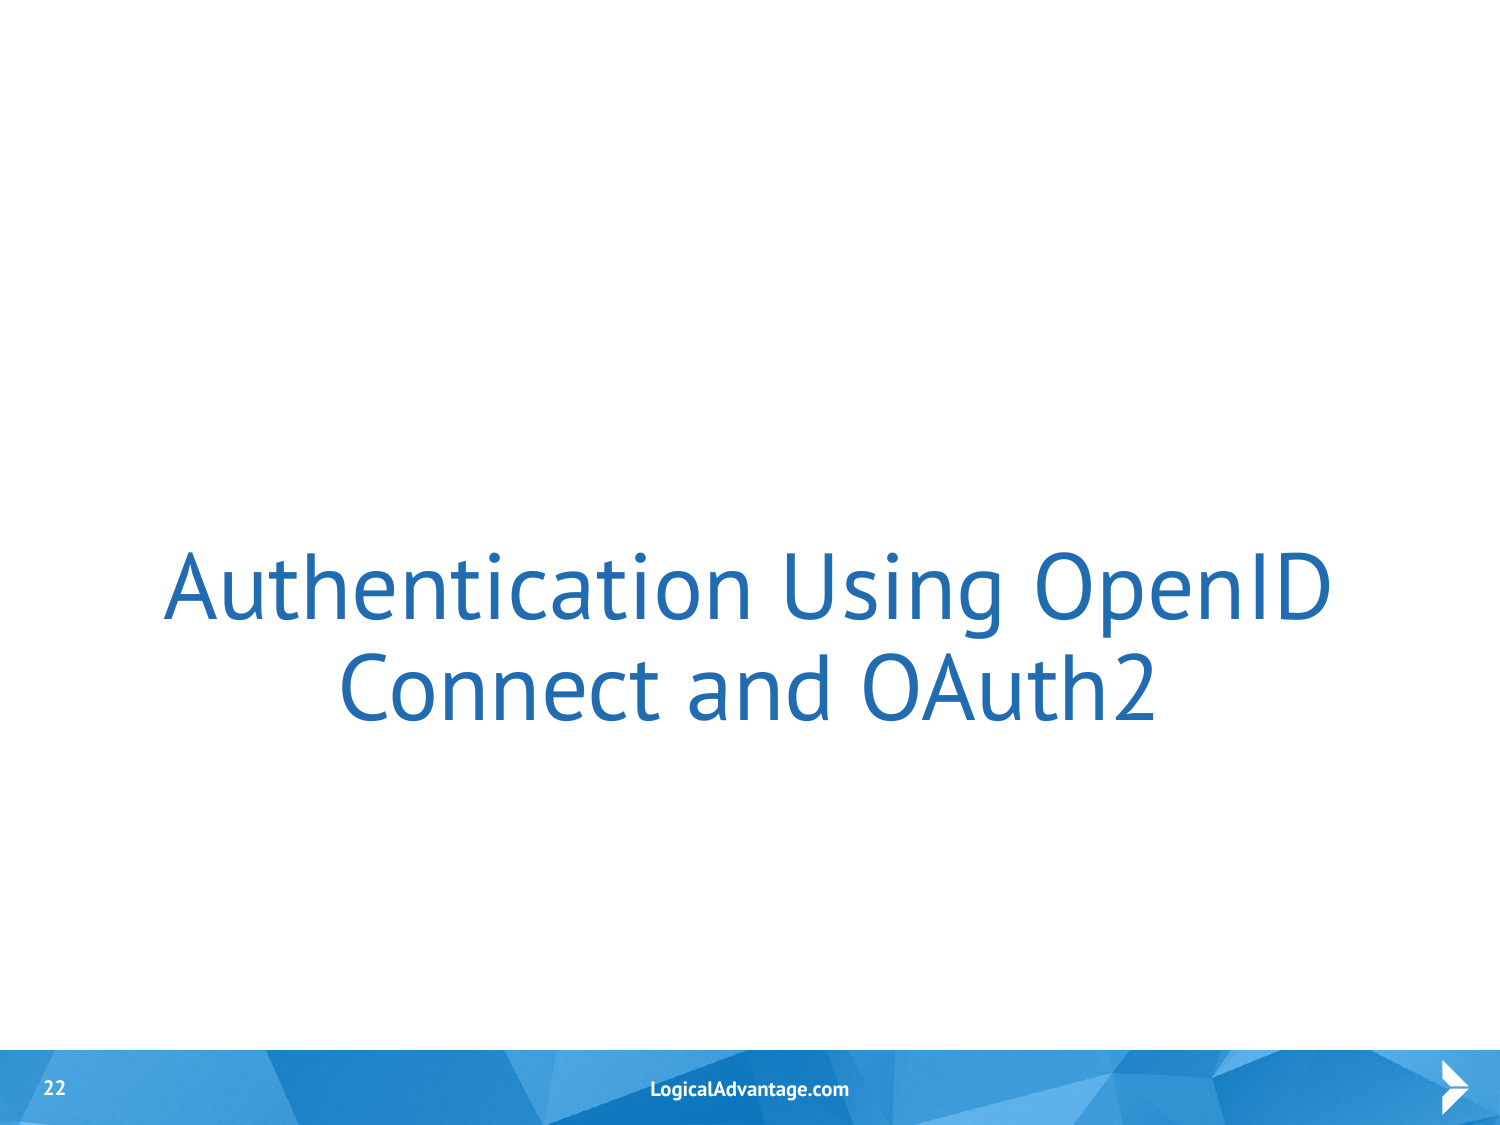

# Authentication Using OpenID Connect and OAuth2

22
LogicalAdvantage.com